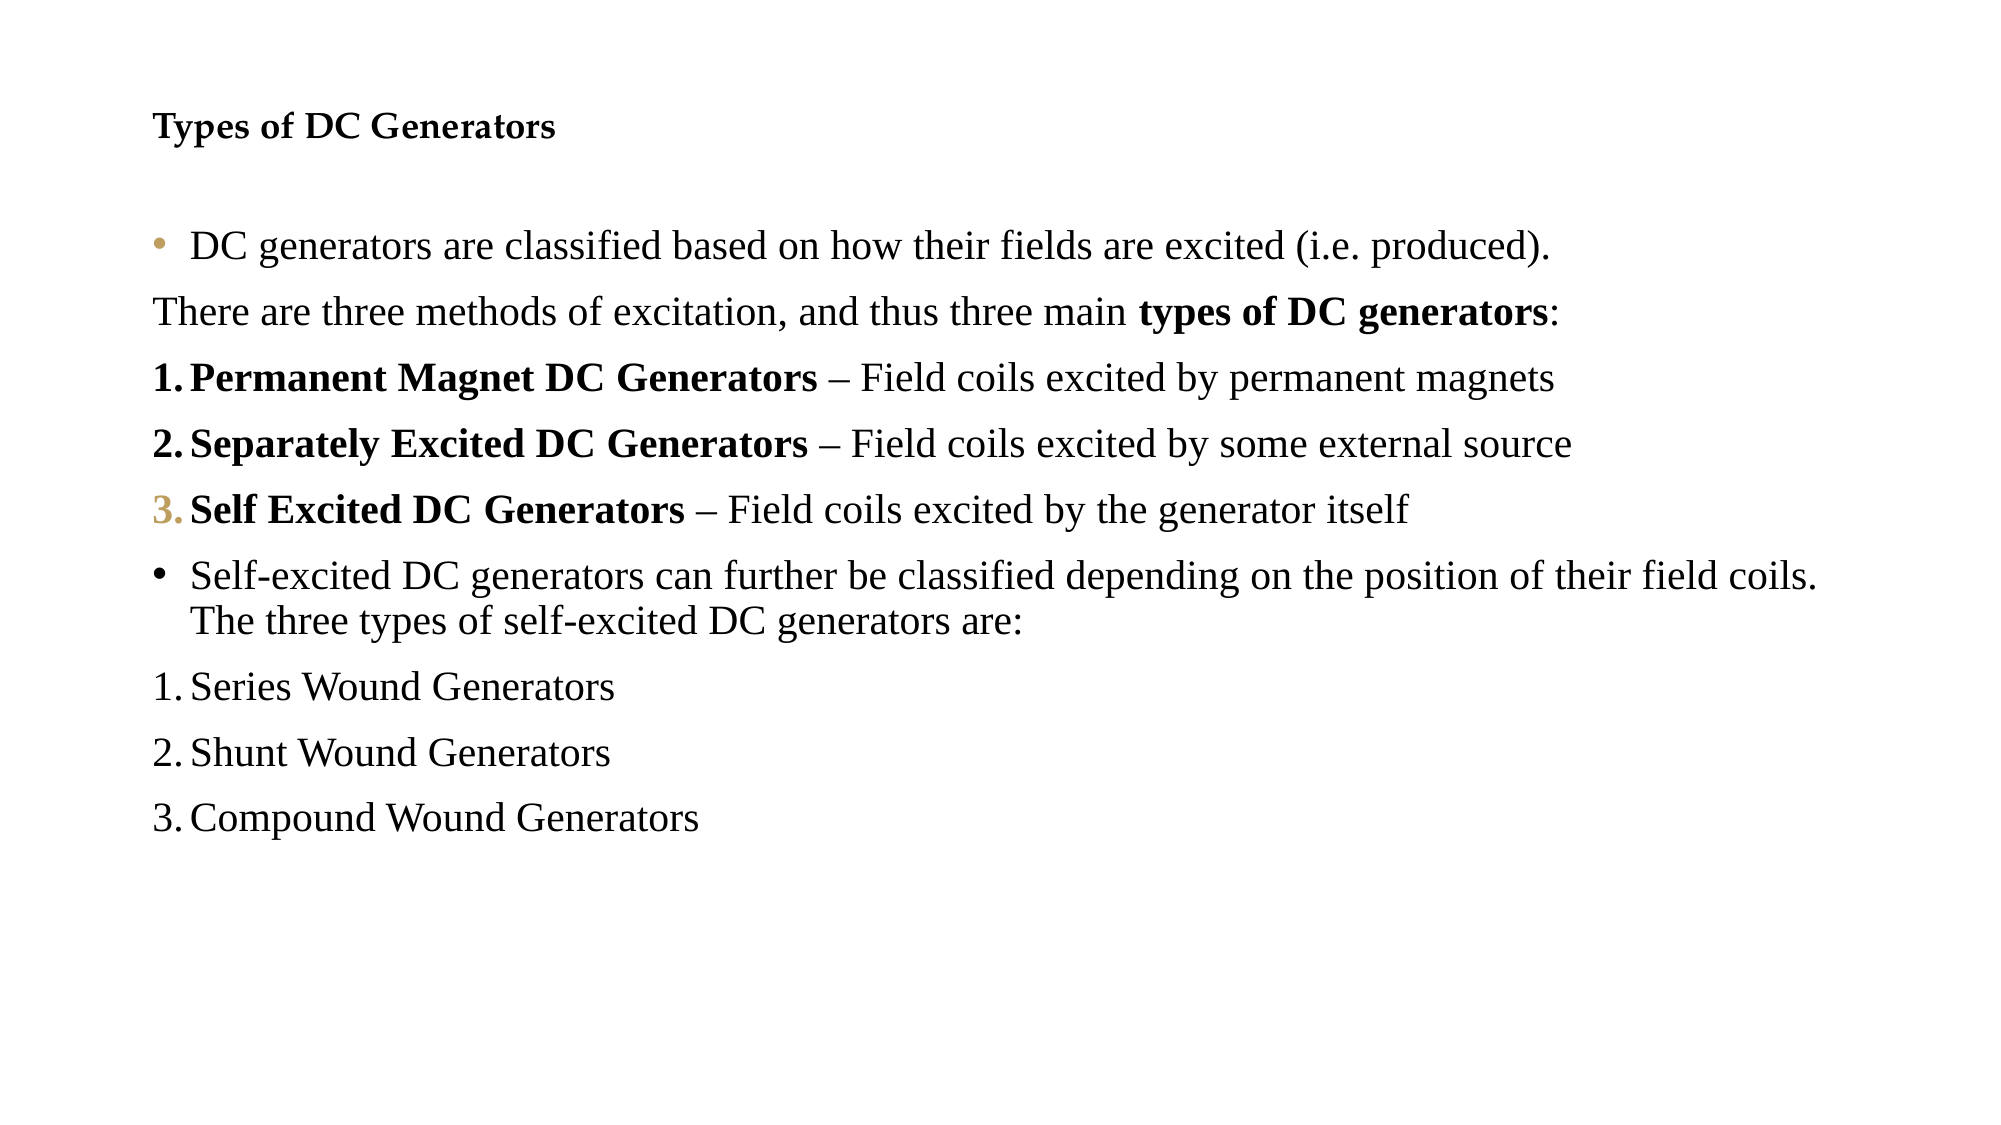

# Types of DC Generators
DC generators are classified based on how their fields are excited (i.e. produced).
There are three methods of excitation, and thus three main types of DC generators:
Permanent Magnet DC Generators – Field coils excited by permanent magnets
Separately Excited DC Generators – Field coils excited by some external source
Self Excited DC Generators – Field coils excited by the generator itself
Self-excited DC generators can further be classified depending on the position of their field coils. The three types of self-excited DC generators are:
Series Wound Generators
Shunt Wound Generators
Compound Wound Generators